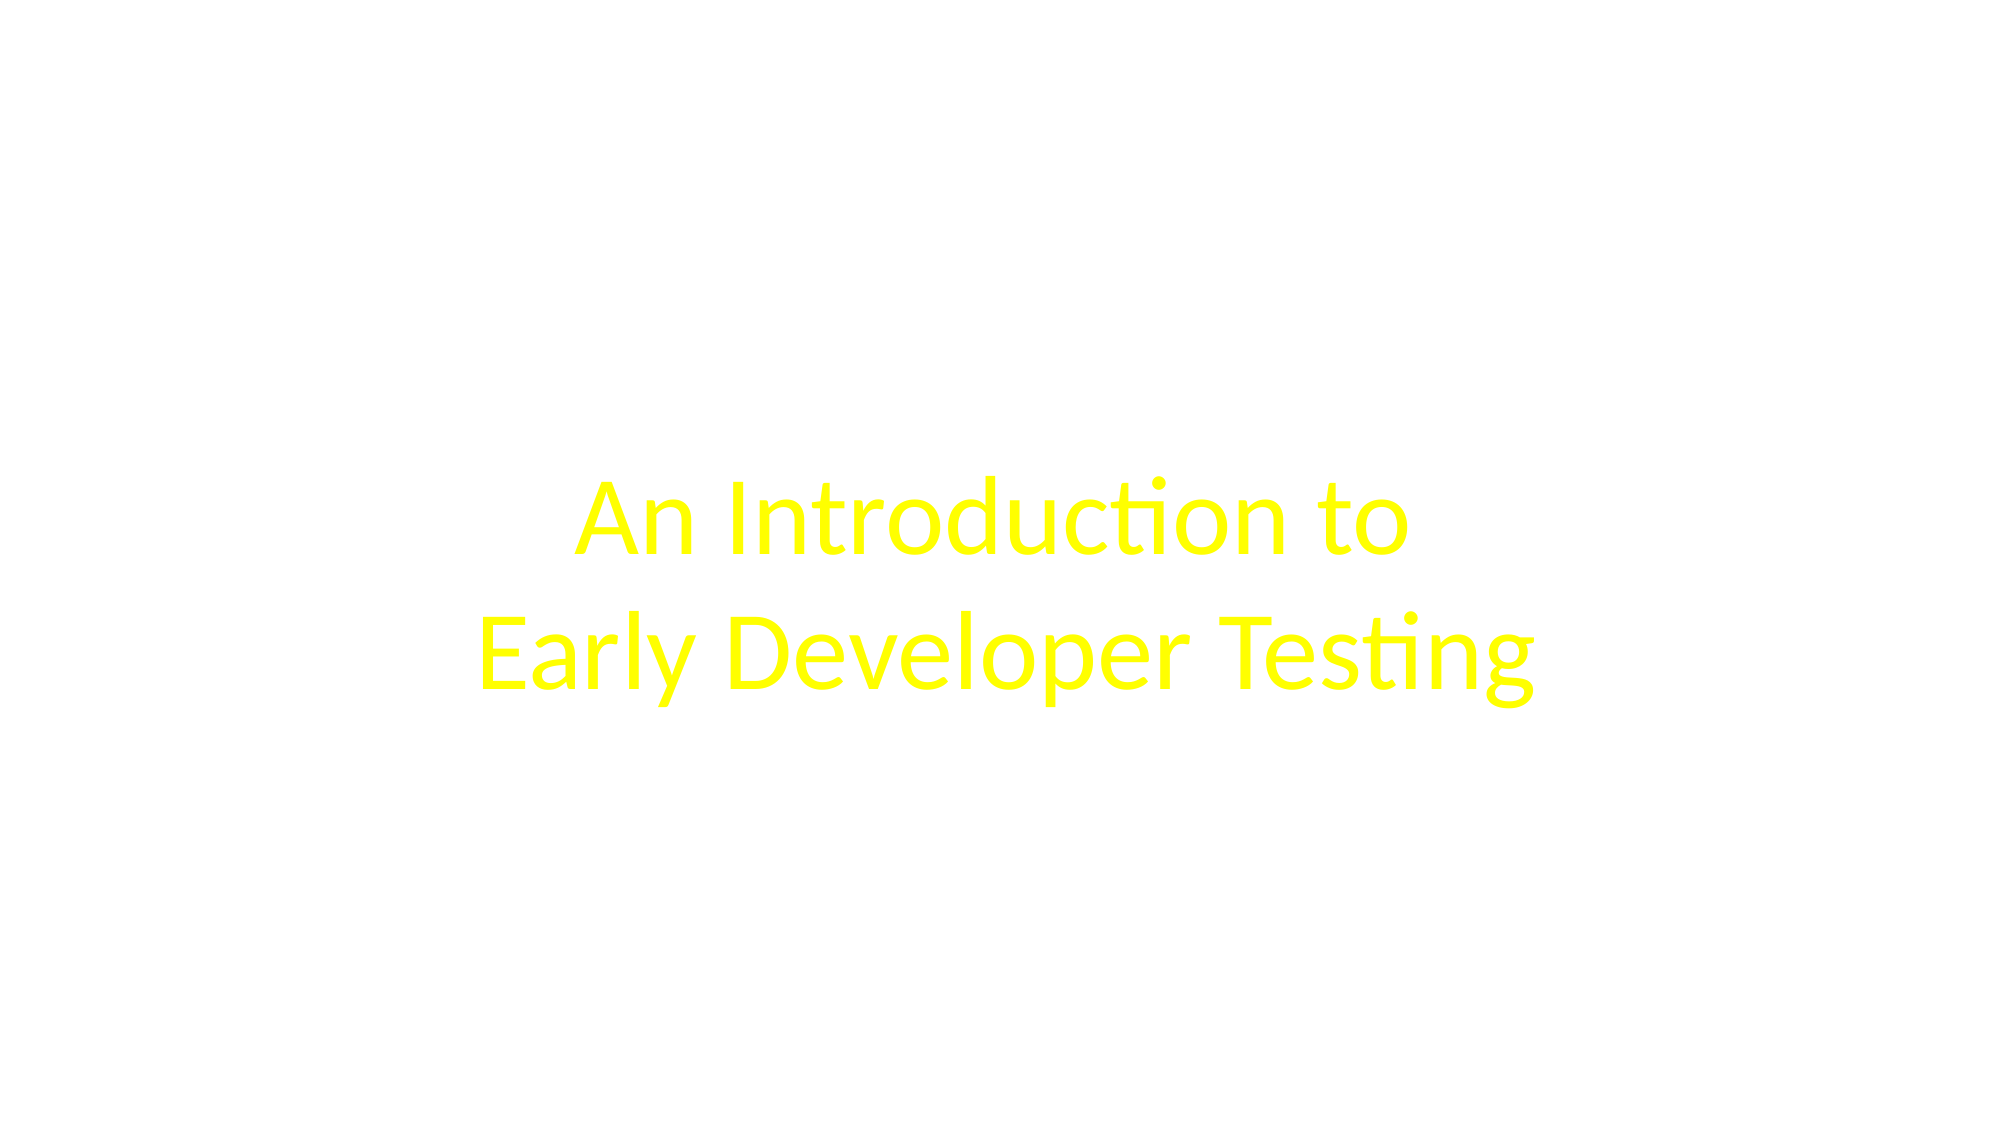

Never too early to test:
An Introduction to
Early Developer Testing